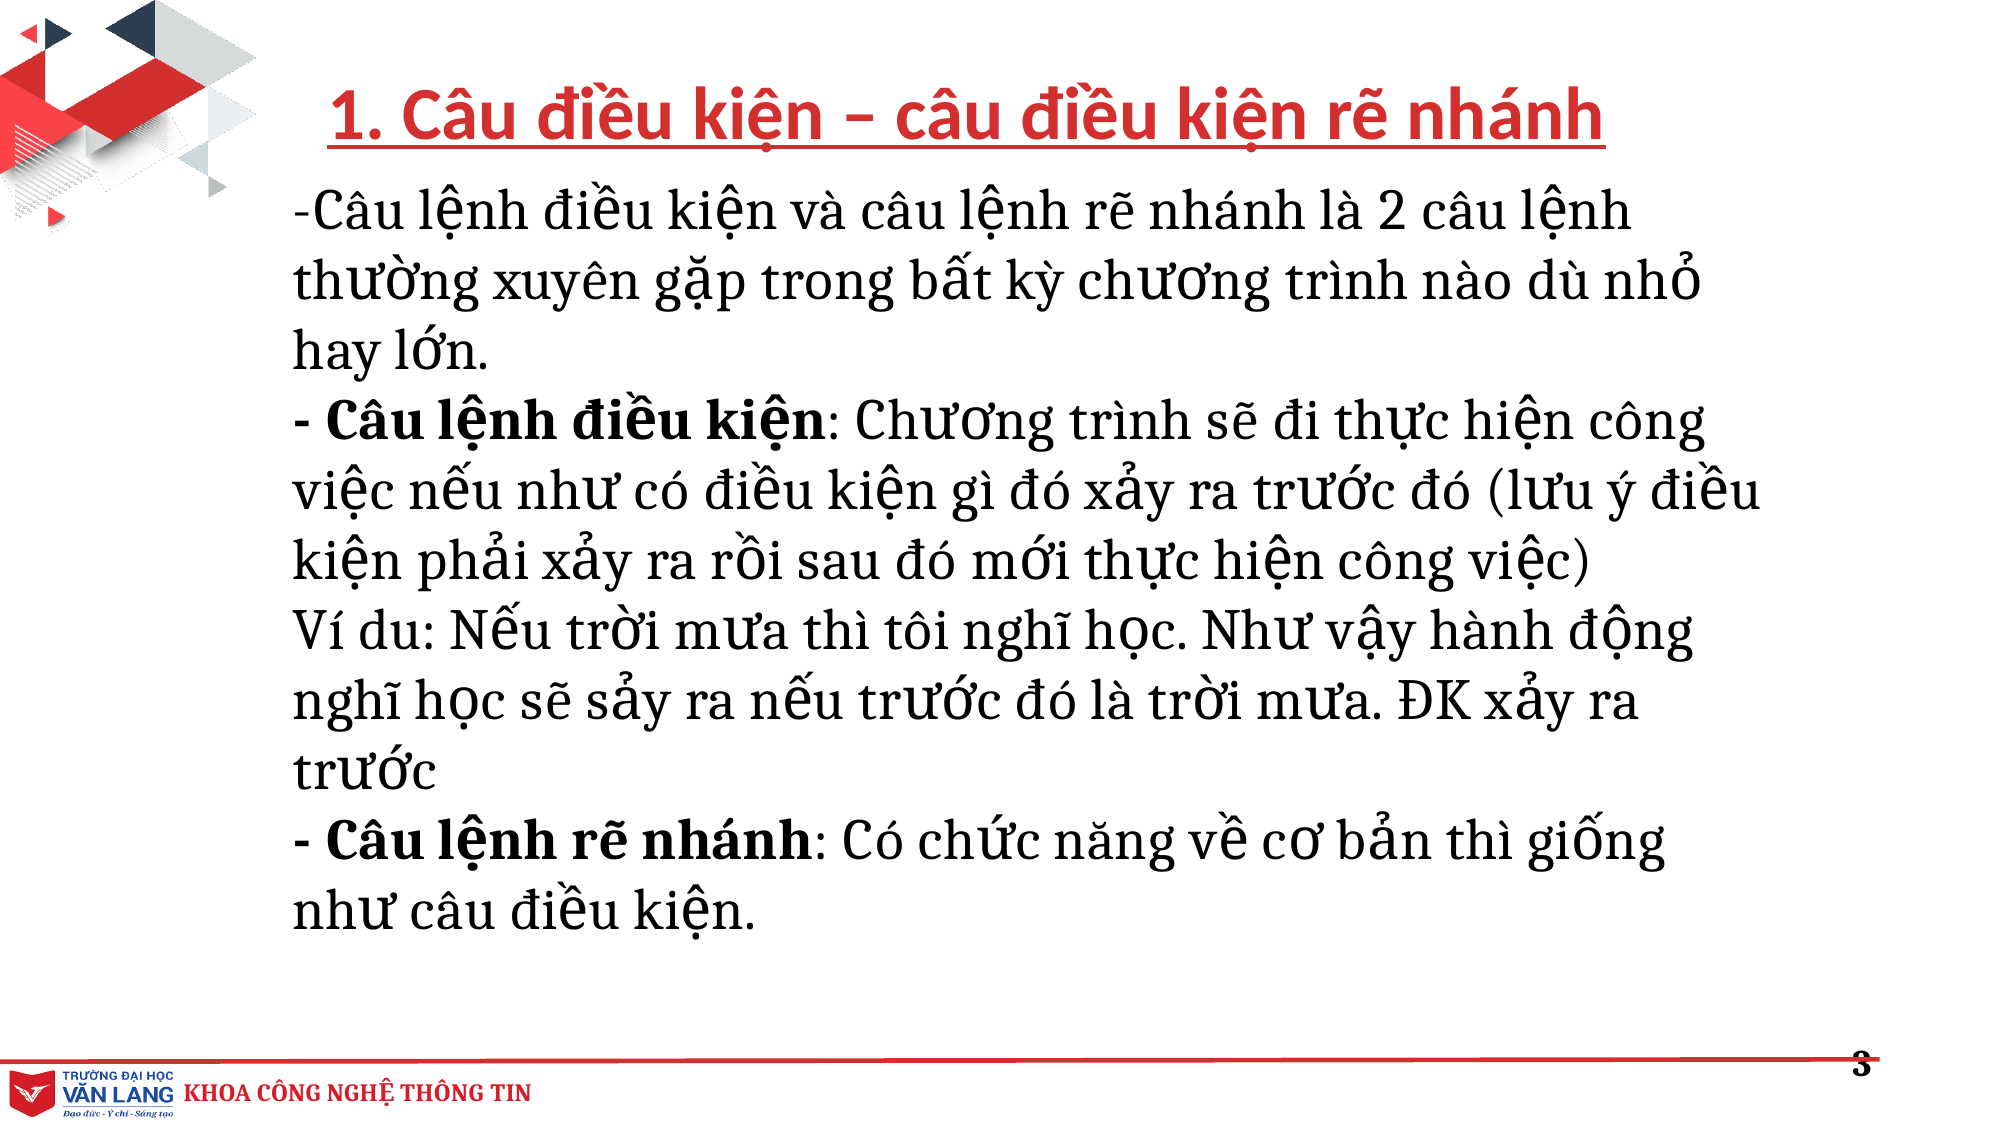

1. Câu điều kiện – câu điều kiện rẽ nhánh

-Câu lệnh điều kiện và câu lệnh rẽ nhánh là 2 câu lệnh thường xuyên gặp trong bất kỳ chương trình nào dù nhỏ hay lớn.
- Câu lệnh điều kiện: Chương trình sẽ đi thực hiện công việc nếu như có điều kiện gì đó xảy ra trước đó (lưu ý điều kiện phải xảy ra rồi sau đó mới thực hiện công việc)
Ví du: Nếu trời mưa thì tôi nghĩ học. Như vậy hành động nghĩ học sẽ sảy ra nếu trước đó là trời mưa. ĐK xảy ra trước
- Câu lệnh rẽ nhánh: Có chức năng về cơ bản thì giống như câu điều kiện.